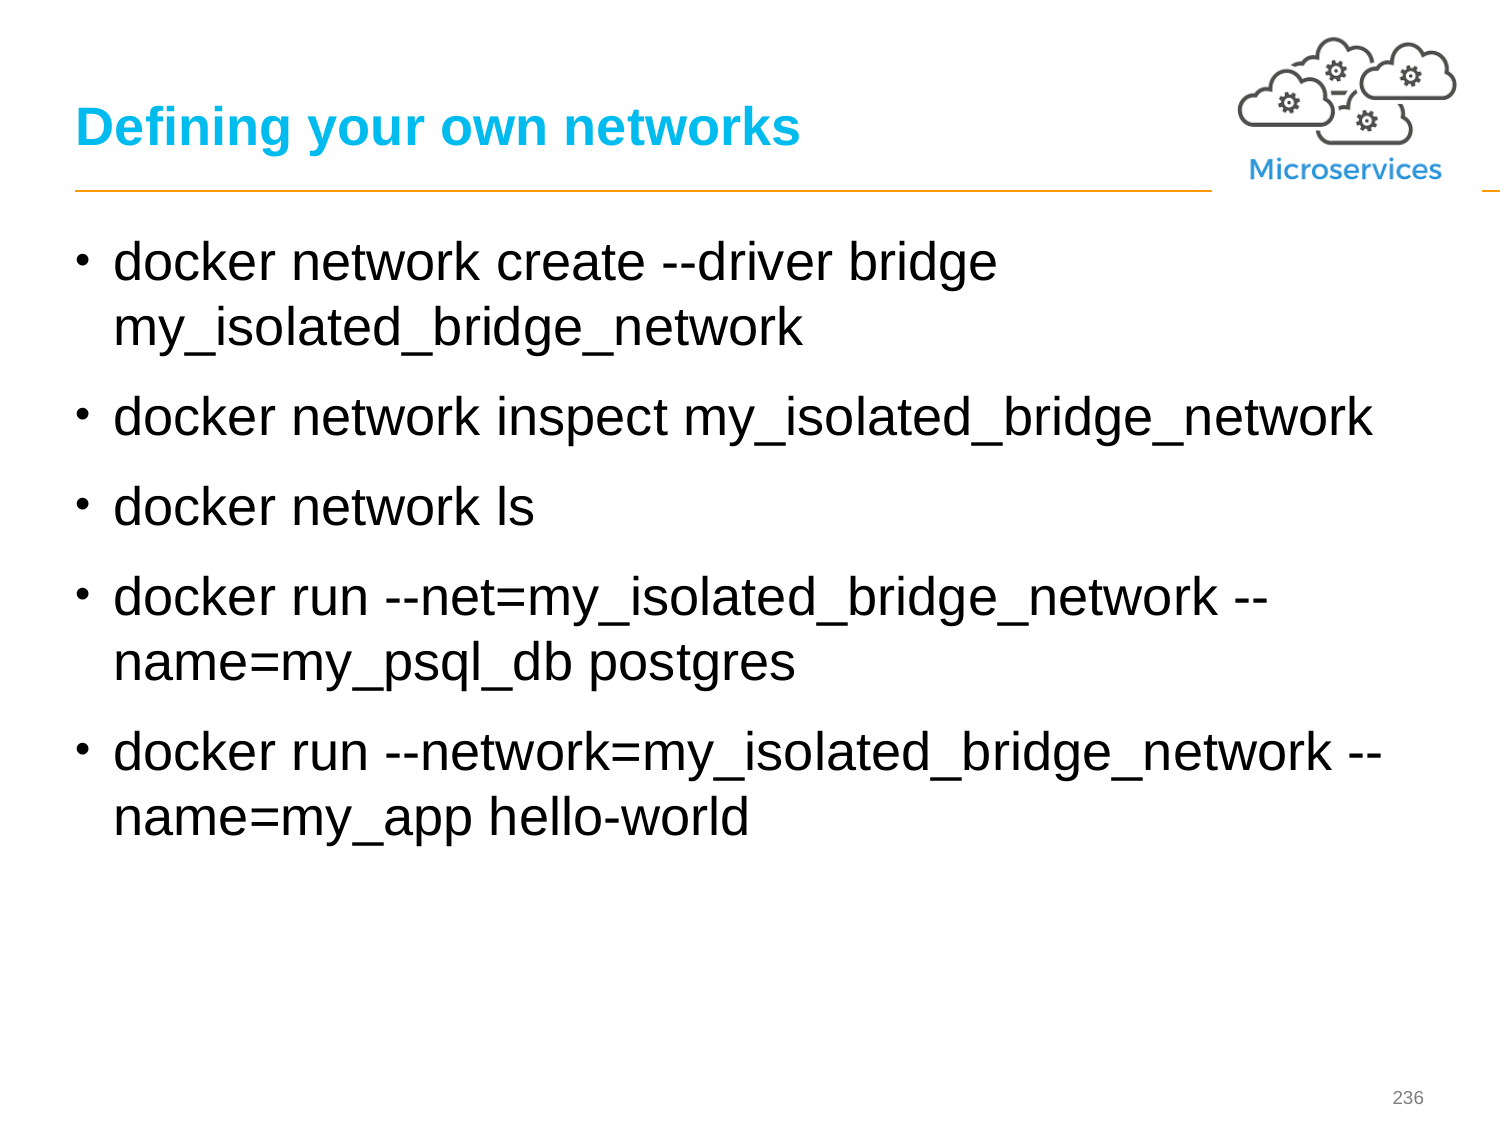

# Defining your own networks
docker network create --driver bridge my_isolated_bridge_network
docker network inspect my_isolated_bridge_network
docker network ls
docker run --net=my_isolated_bridge_network --name=my_psql_db postgres
docker run --network=my_isolated_bridge_network --name=my_app hello-world